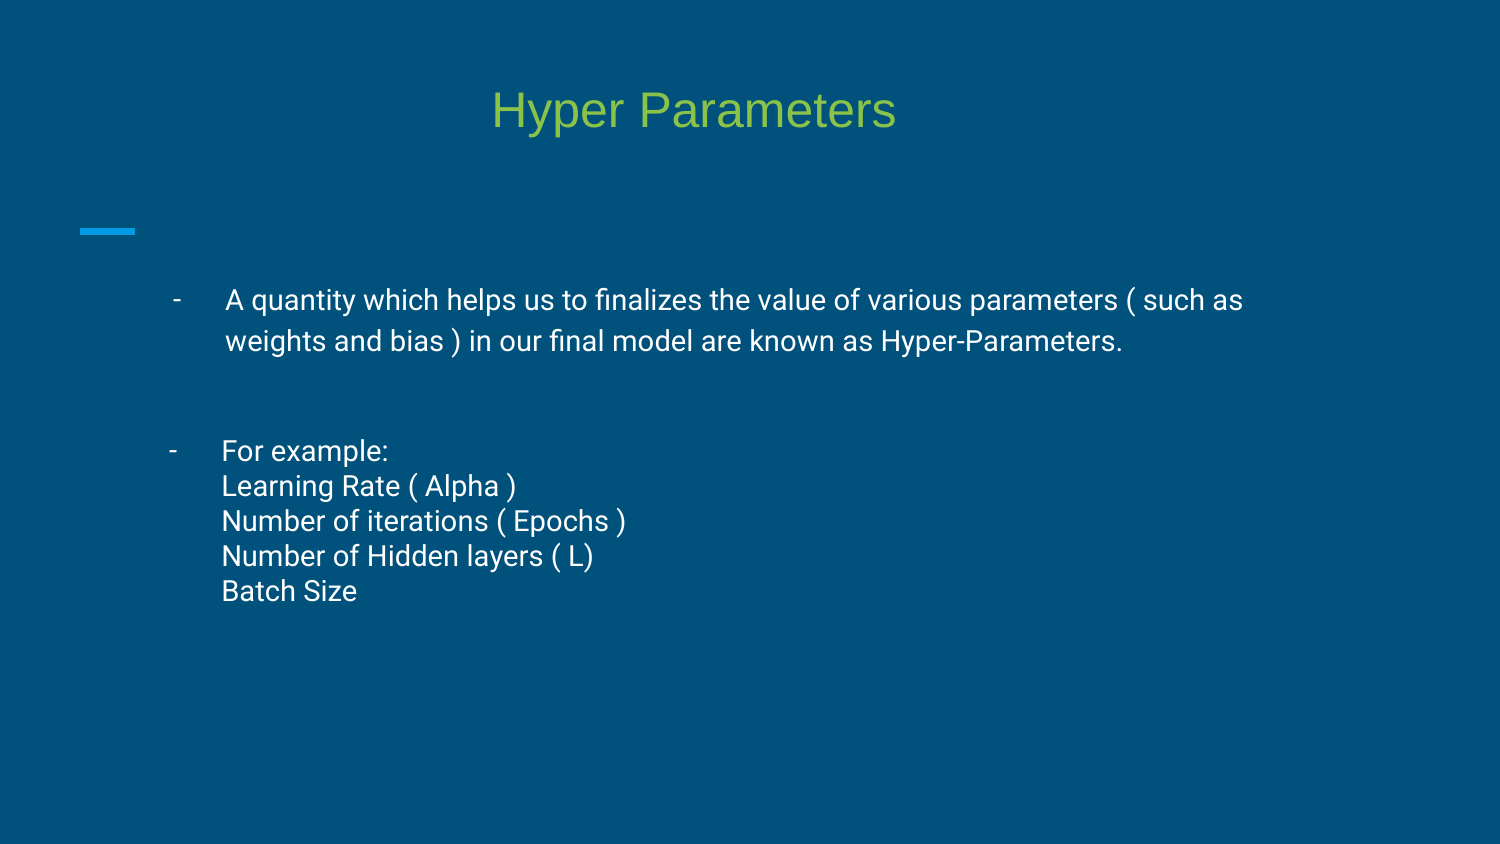

# Hyper Parameters
A quantity which helps us to finalizes the value of various parameters ( such as weights and bias ) in our final model are known as Hyper-Parameters.

For example:
Learning Rate ( Alpha )
Number of iterations ( Epochs )
Number of Hidden layers ( L)
Batch Size